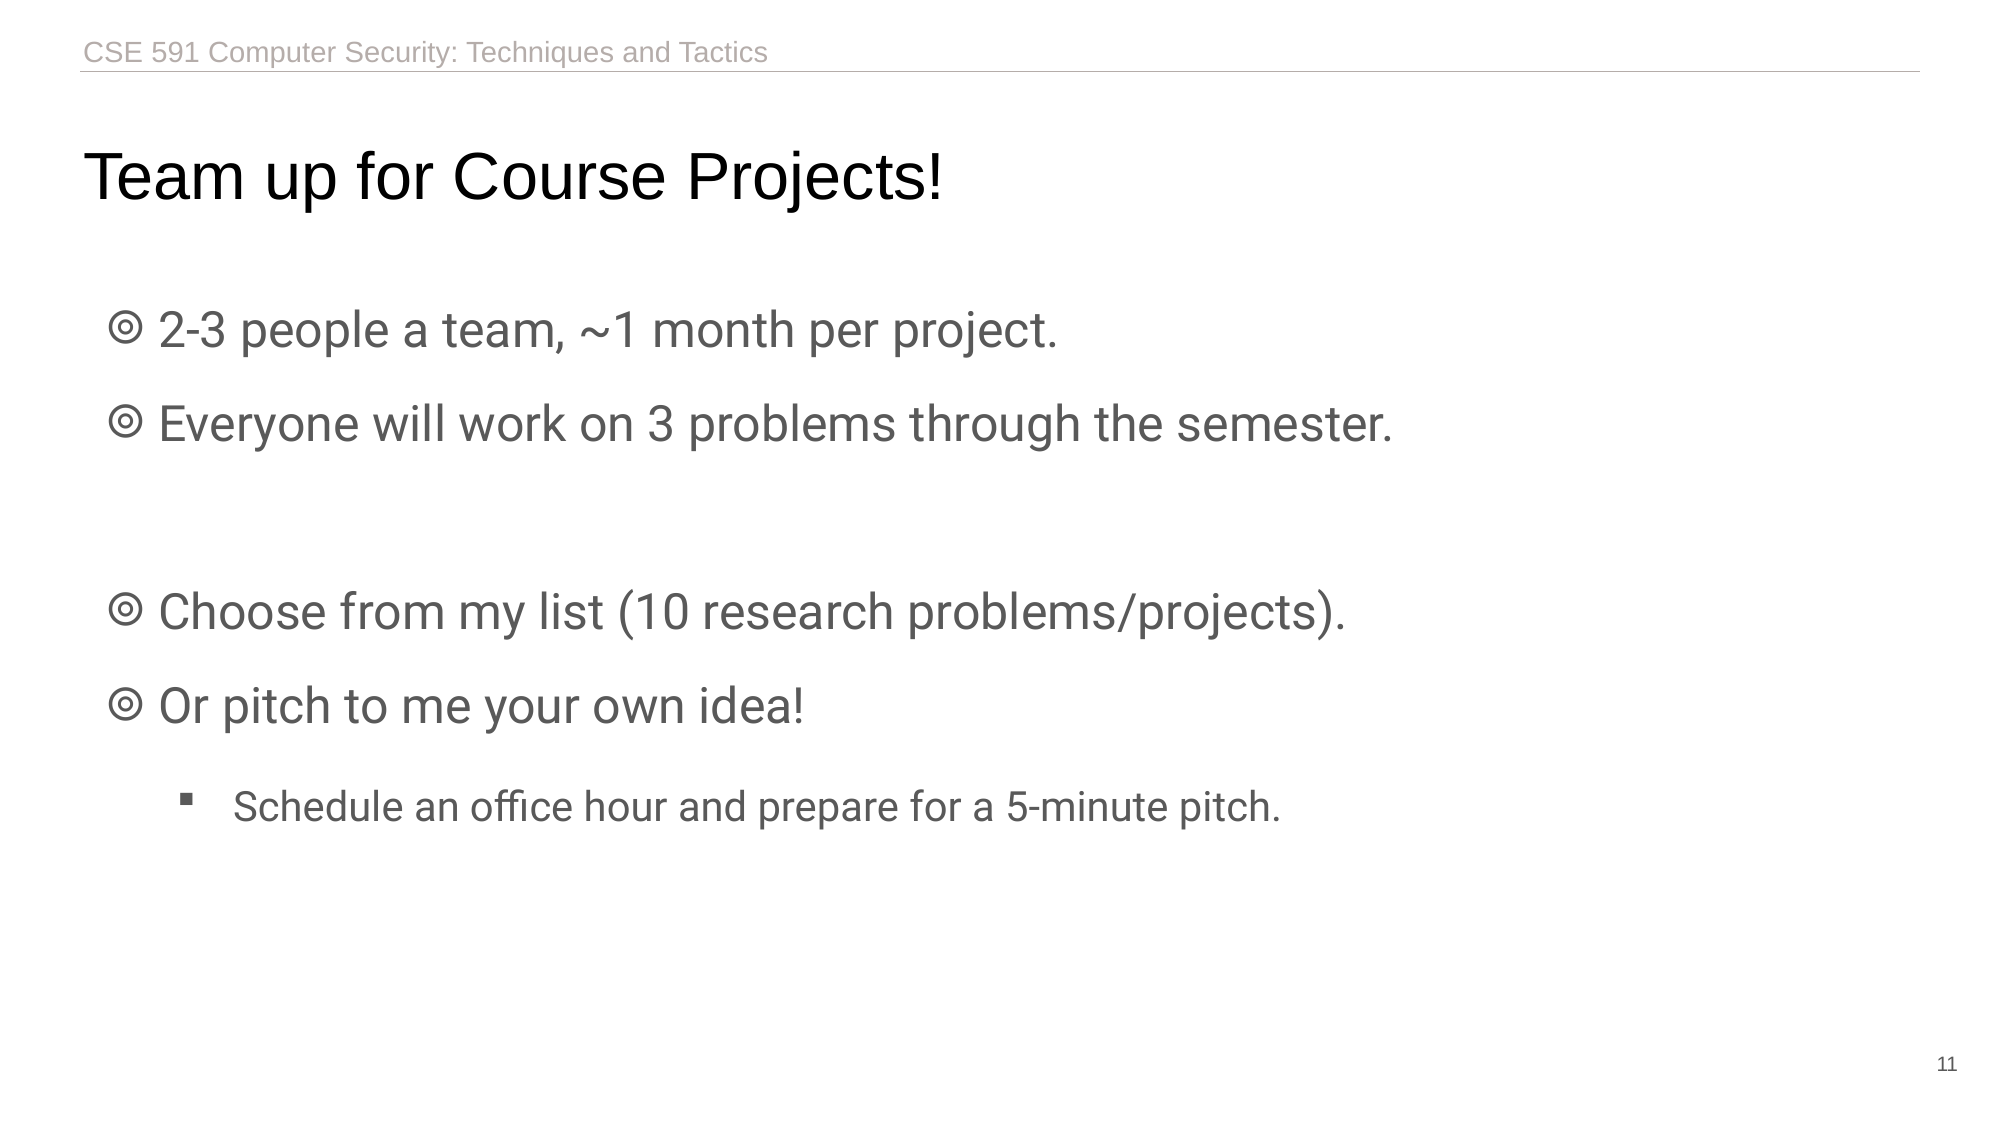

# Team up for Course Projects!
2-3 people a team, ~1 month per project.
Everyone will work on 3 problems through the semester.

Choose from my list (10 research problems/projects).
Or pitch to me your own idea!
Schedule an office hour and prepare for a 5-minute pitch.

11